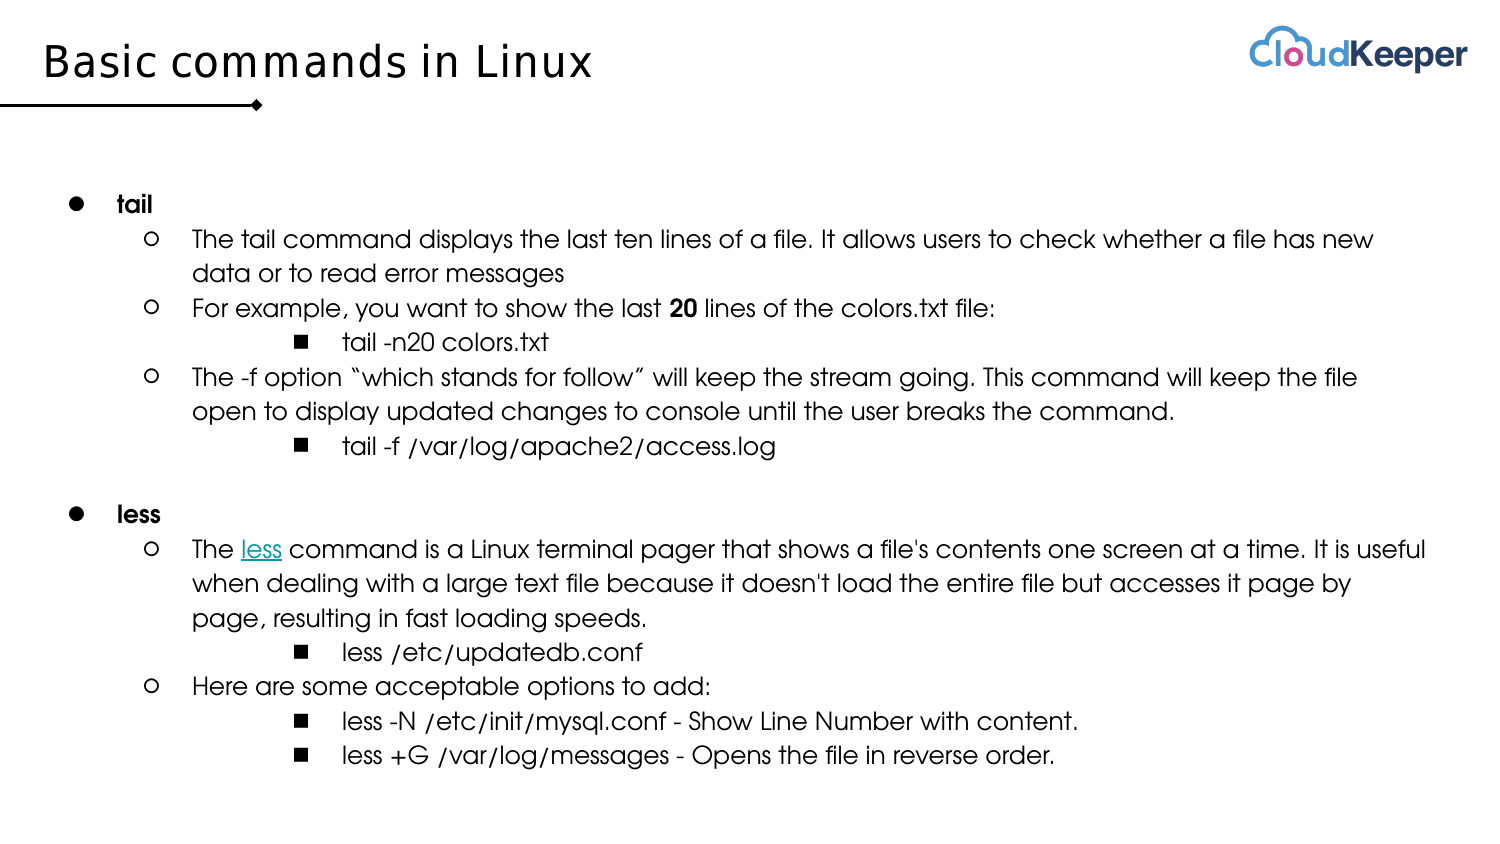

# Basic commands in Linux

tail
The tail command displays the last ten lines of a file. It allows users to check whether a file has new data or to read error messages
For example, you want to show the last 20 lines of the colors.txt file:
tail -n20 colors.txt
The -f option “which stands for follow” will keep the stream going. This command will keep the file open to display updated changes to console until the user breaks the command.
tail -f /var/log/apache2/access.log

less
The less command is a Linux terminal pager that shows a file's contents one screen at a time. It is useful when dealing with a large text file because it doesn't load the entire file but accesses it page by page, resulting in fast loading speeds.
less /etc/updatedb.conf
Here are some acceptable options to add:
less -N /etc/init/mysql.conf - Show Line Number with content.
less +G /var/log/messages - Opens the file in reverse order.